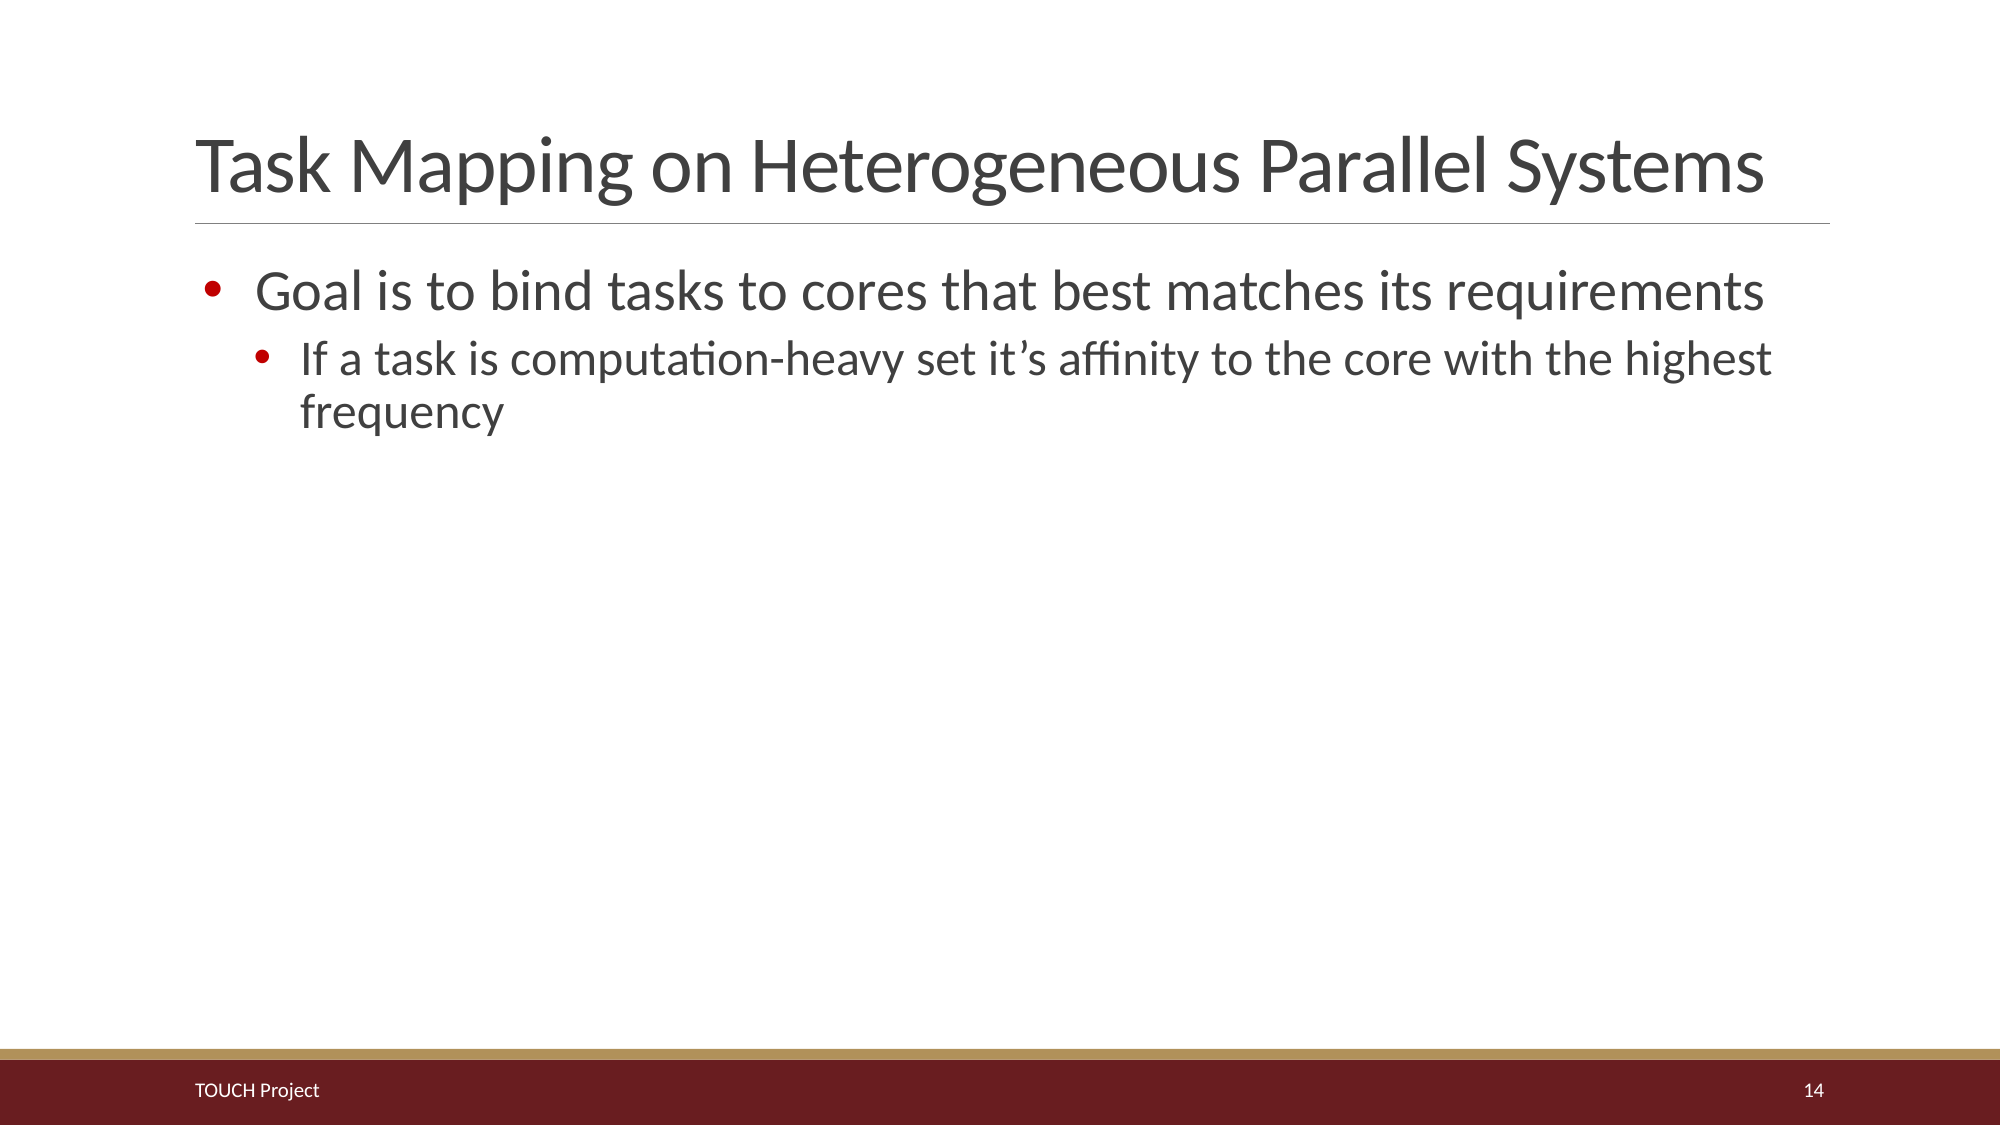

# Task Mapping on Heterogeneous Parallel Systems
Goal is to bind tasks to cores that best matches its requirements
If a task is computation-heavy set it’s affinity to the core with the highest frequency

TOUCH Project
14